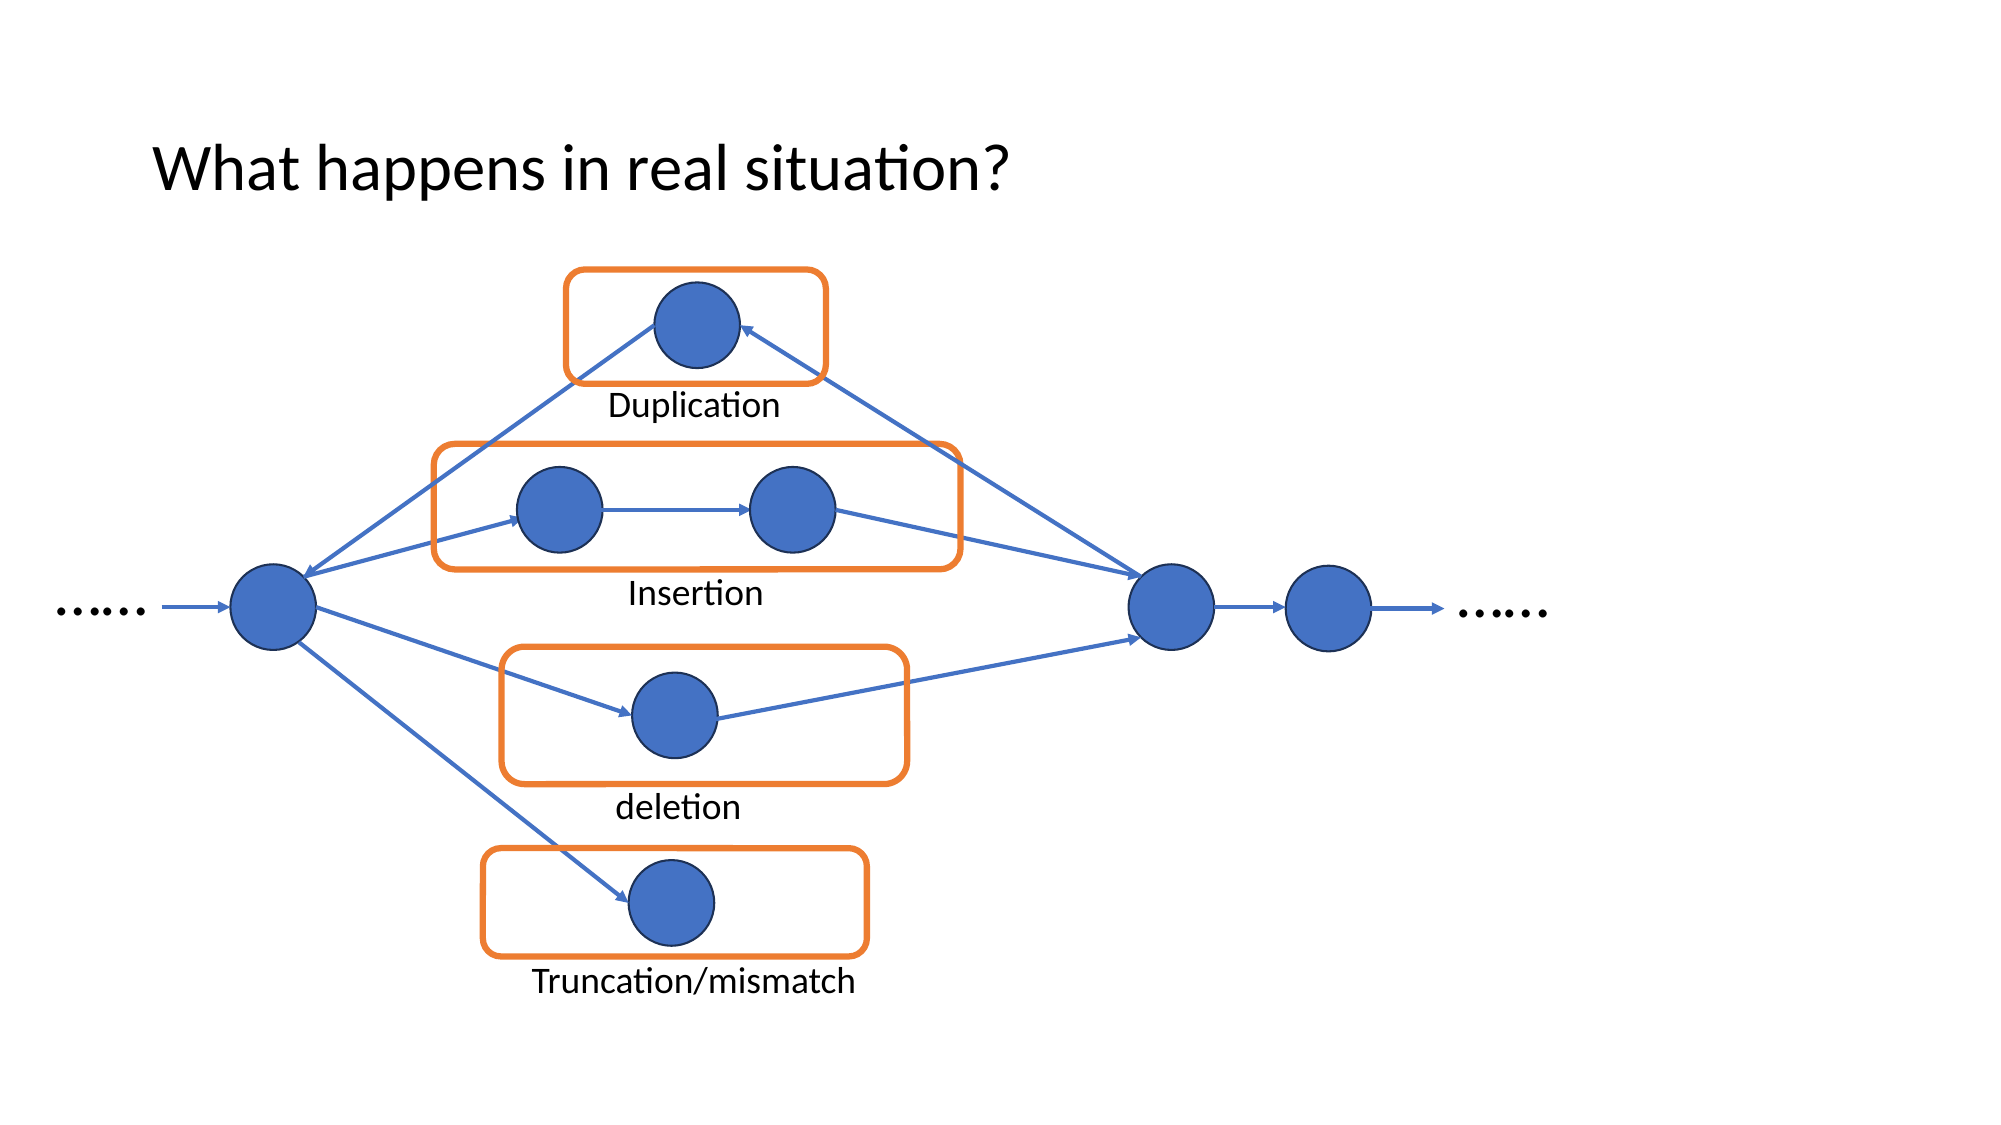

# What happens in real situation?

Duplication

……
……
Insertion

deletion

Truncation/mismatch